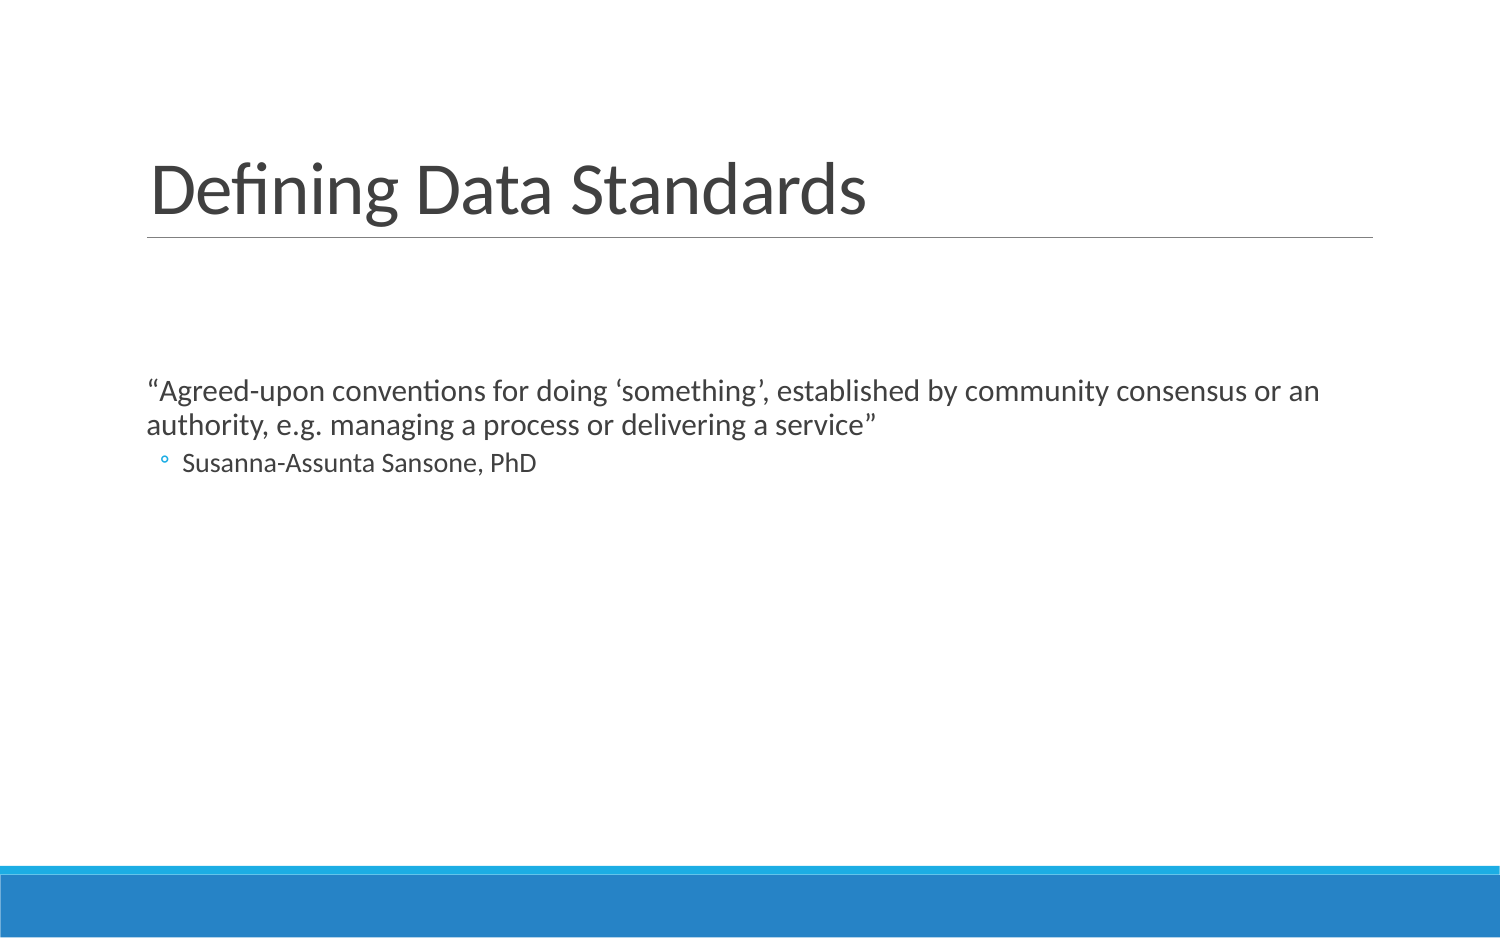

# Defining Data Standards

“Agreed-upon conventions for doing ‘something’, established by community consensus or an authority, e.g. managing a process or delivering a service”
Susanna-Assunta Sansone, PhD